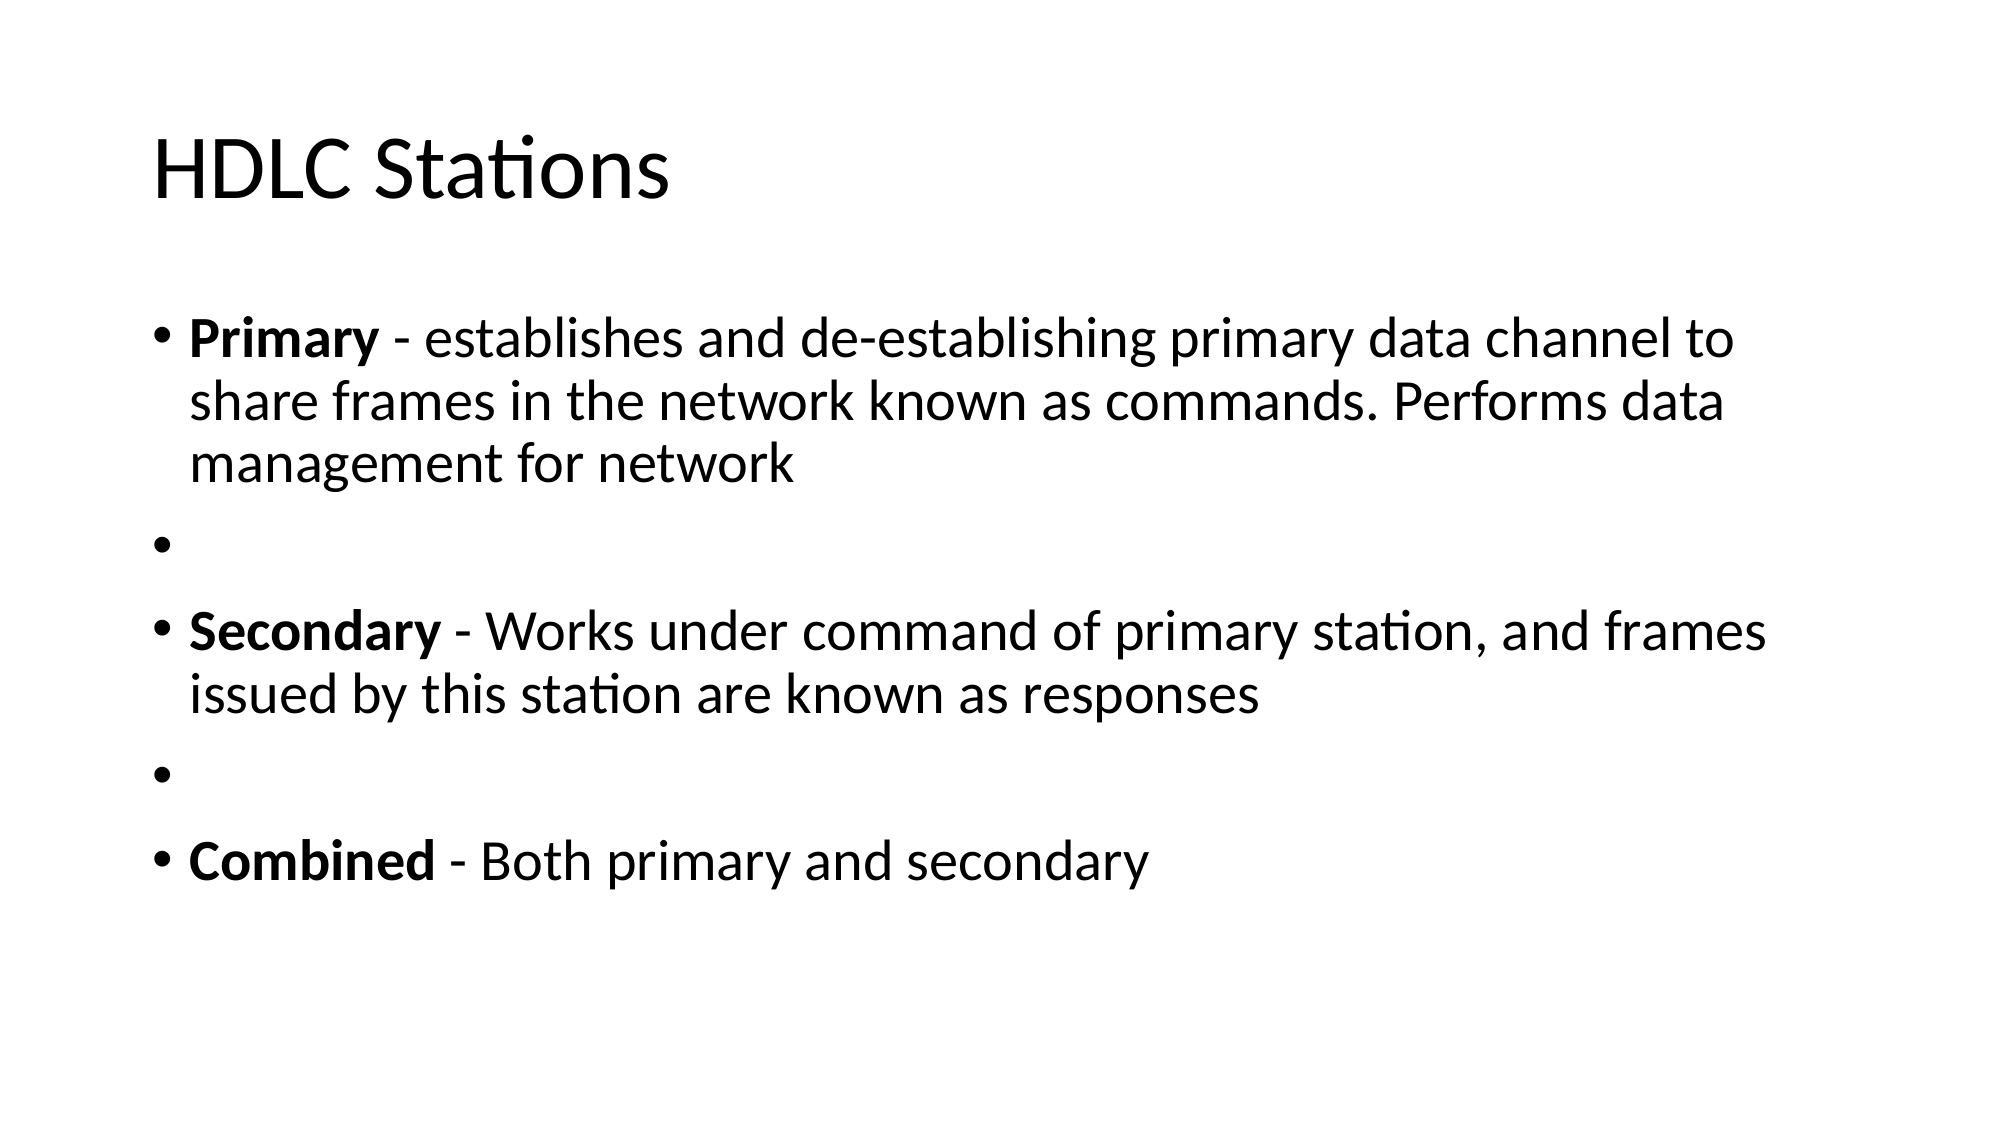

# HDLC Stations
Primary - establishes and de-establishing primary data channel to share frames in the network known as commands. Performs data management for network

Secondary - Works under command of primary station, and frames issued by this station are known as responses

Combined - Both primary and secondary